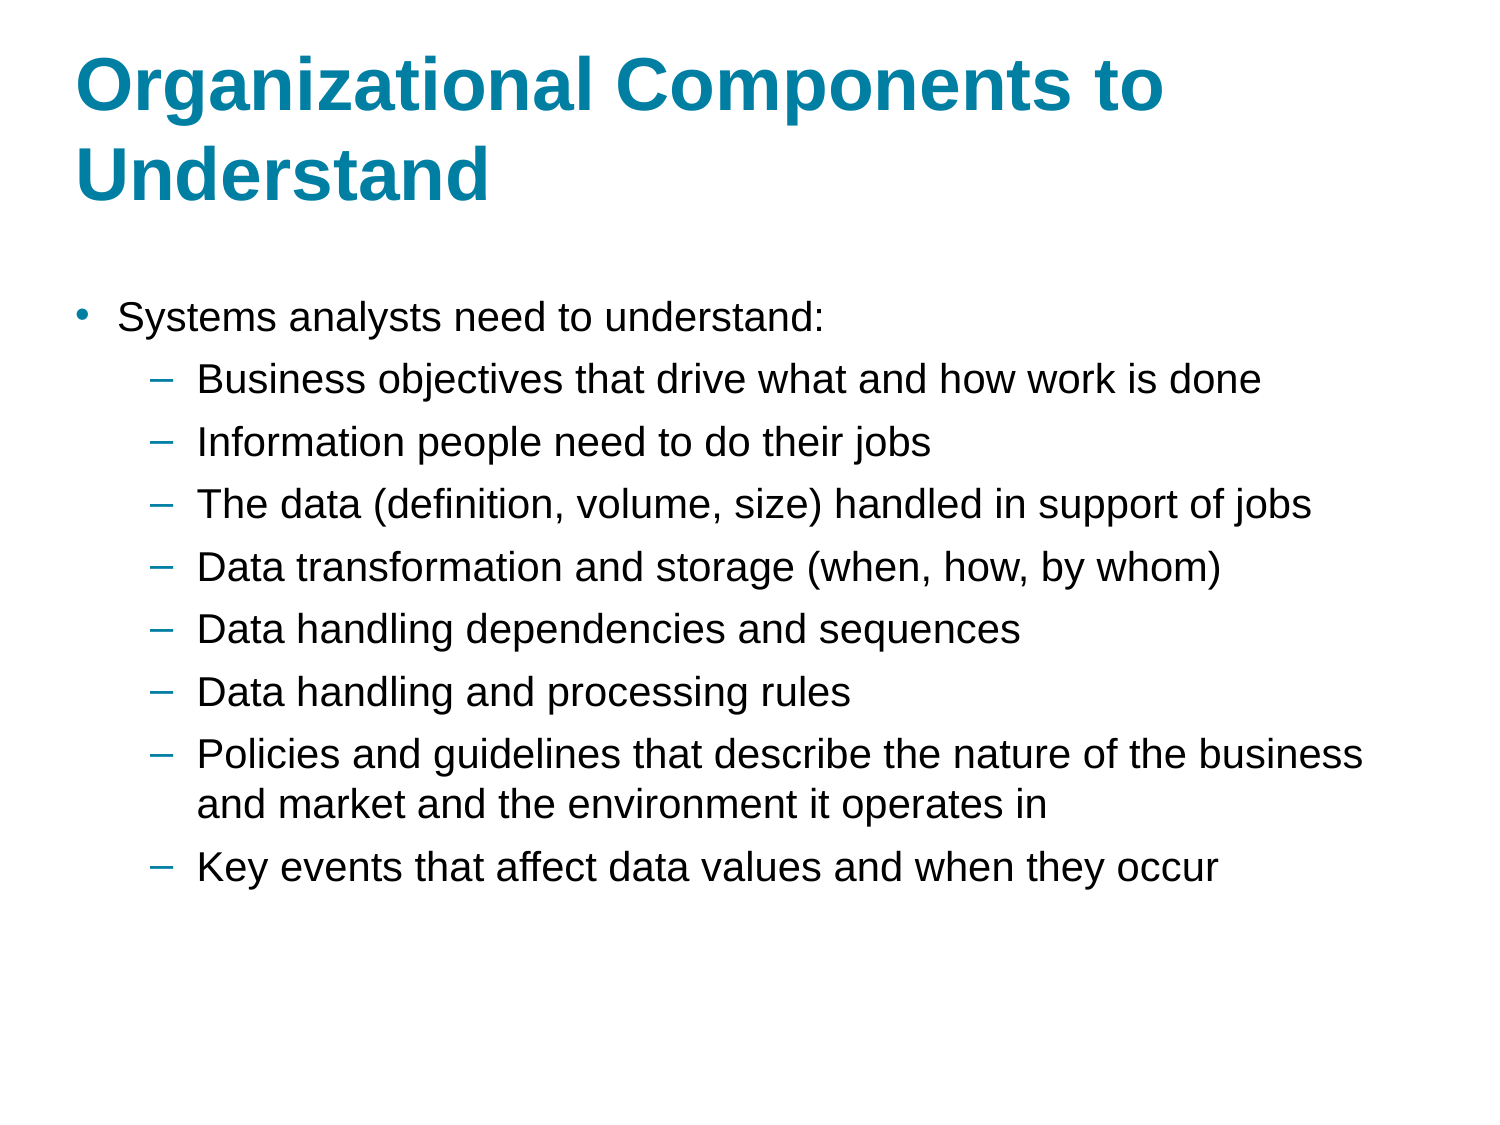

# Organizational Components to Understand
Systems analysts need to understand:
Business objectives that drive what and how work is done
Information people need to do their jobs
The data (definition, volume, size) handled in support of jobs
Data transformation and storage (when, how, by whom)
Data handling dependencies and sequences
Data handling and processing rules
Policies and guidelines that describe the nature of the business and market and the environment it operates in
Key events that affect data values and when they occur